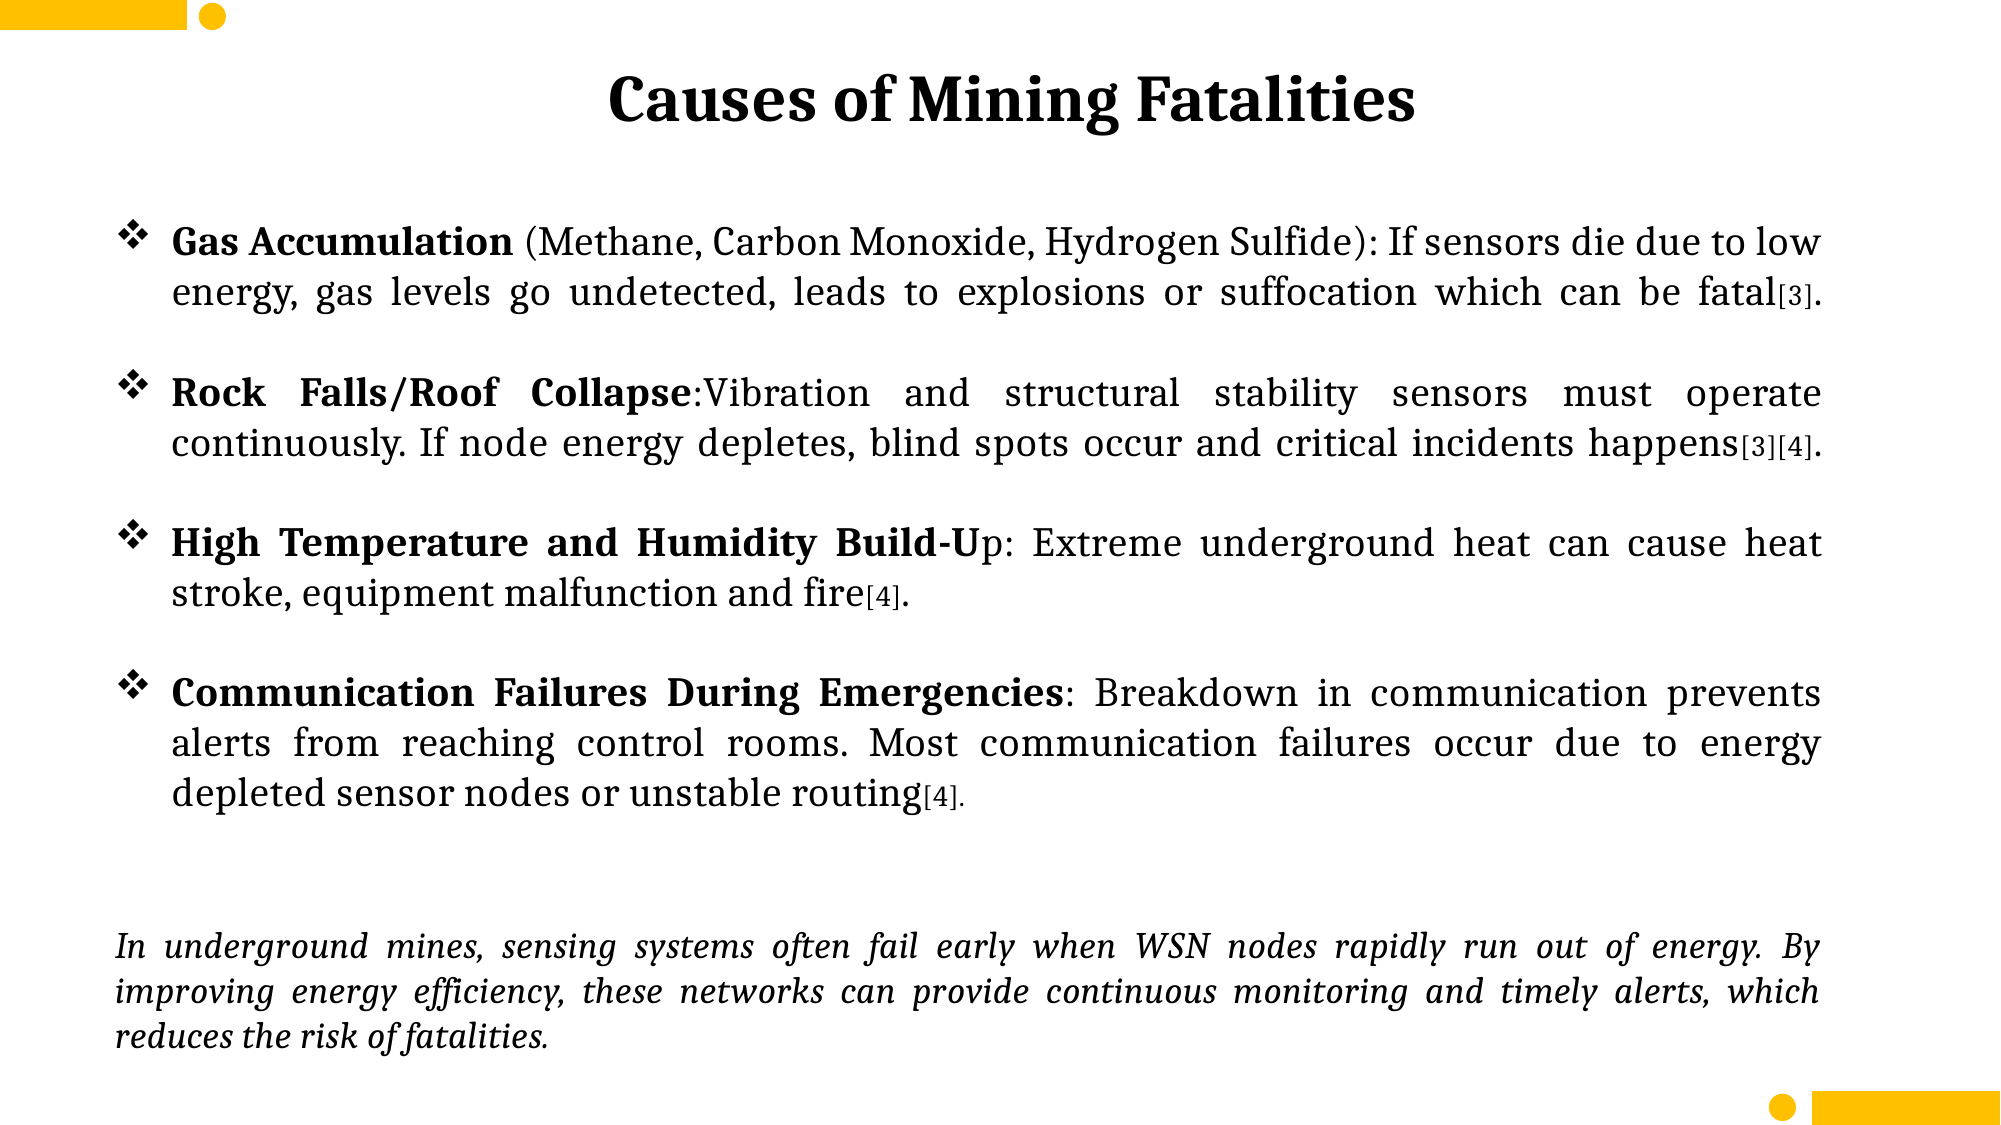

Causes of Mining Fatalities
Gas Accumulation (Methane, Carbon Monoxide, Hydrogen Sulfide): If sensors die due to low energy, gas levels go undetected, leads to explosions or suffocation which can be fatal[3].
Rock Falls/Roof Collapse:Vibration and structural stability sensors must operate continuously. If node energy depletes, blind spots occur and critical incidents happens[3][4].
High Temperature and Humidity Build-Up: Extreme underground heat can cause heat stroke, equipment malfunction and fire[4].

Communication Failures During Emergencies: Breakdown in communication prevents alerts from reaching control rooms. Most communication failures occur due to energy depleted sensor nodes or unstable routing[4].

In underground mines, sensing systems often fail early when WSN nodes rapidly run out of energy. By improving energy efficiency, these networks can provide continuous monitoring and timely alerts, which reduces the risk of fatalities.